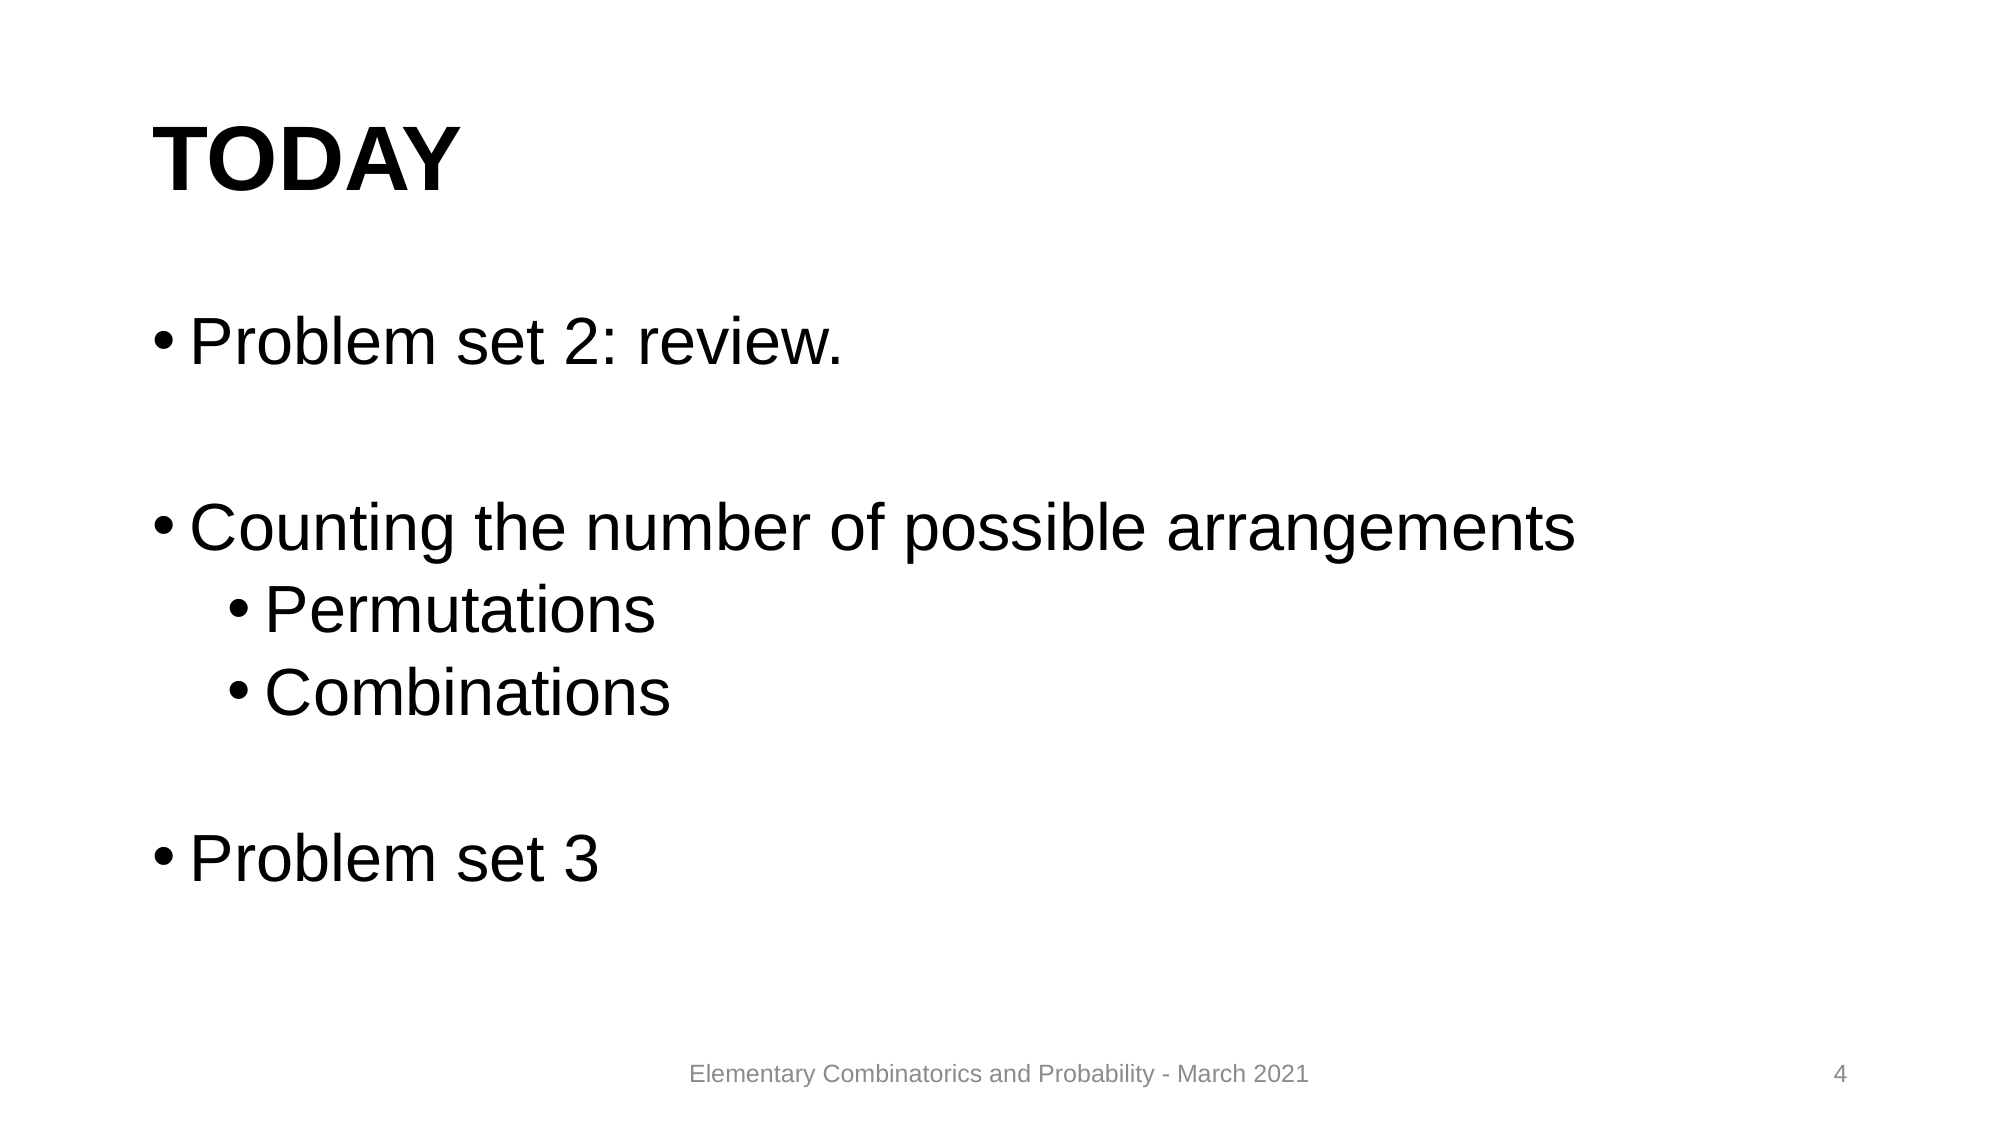

# today
Problem set 2: review.

Counting the number of possible arrangements
Permutations
Combinations

Problem set 3
Elementary Combinatorics and Probability - March 2021
4